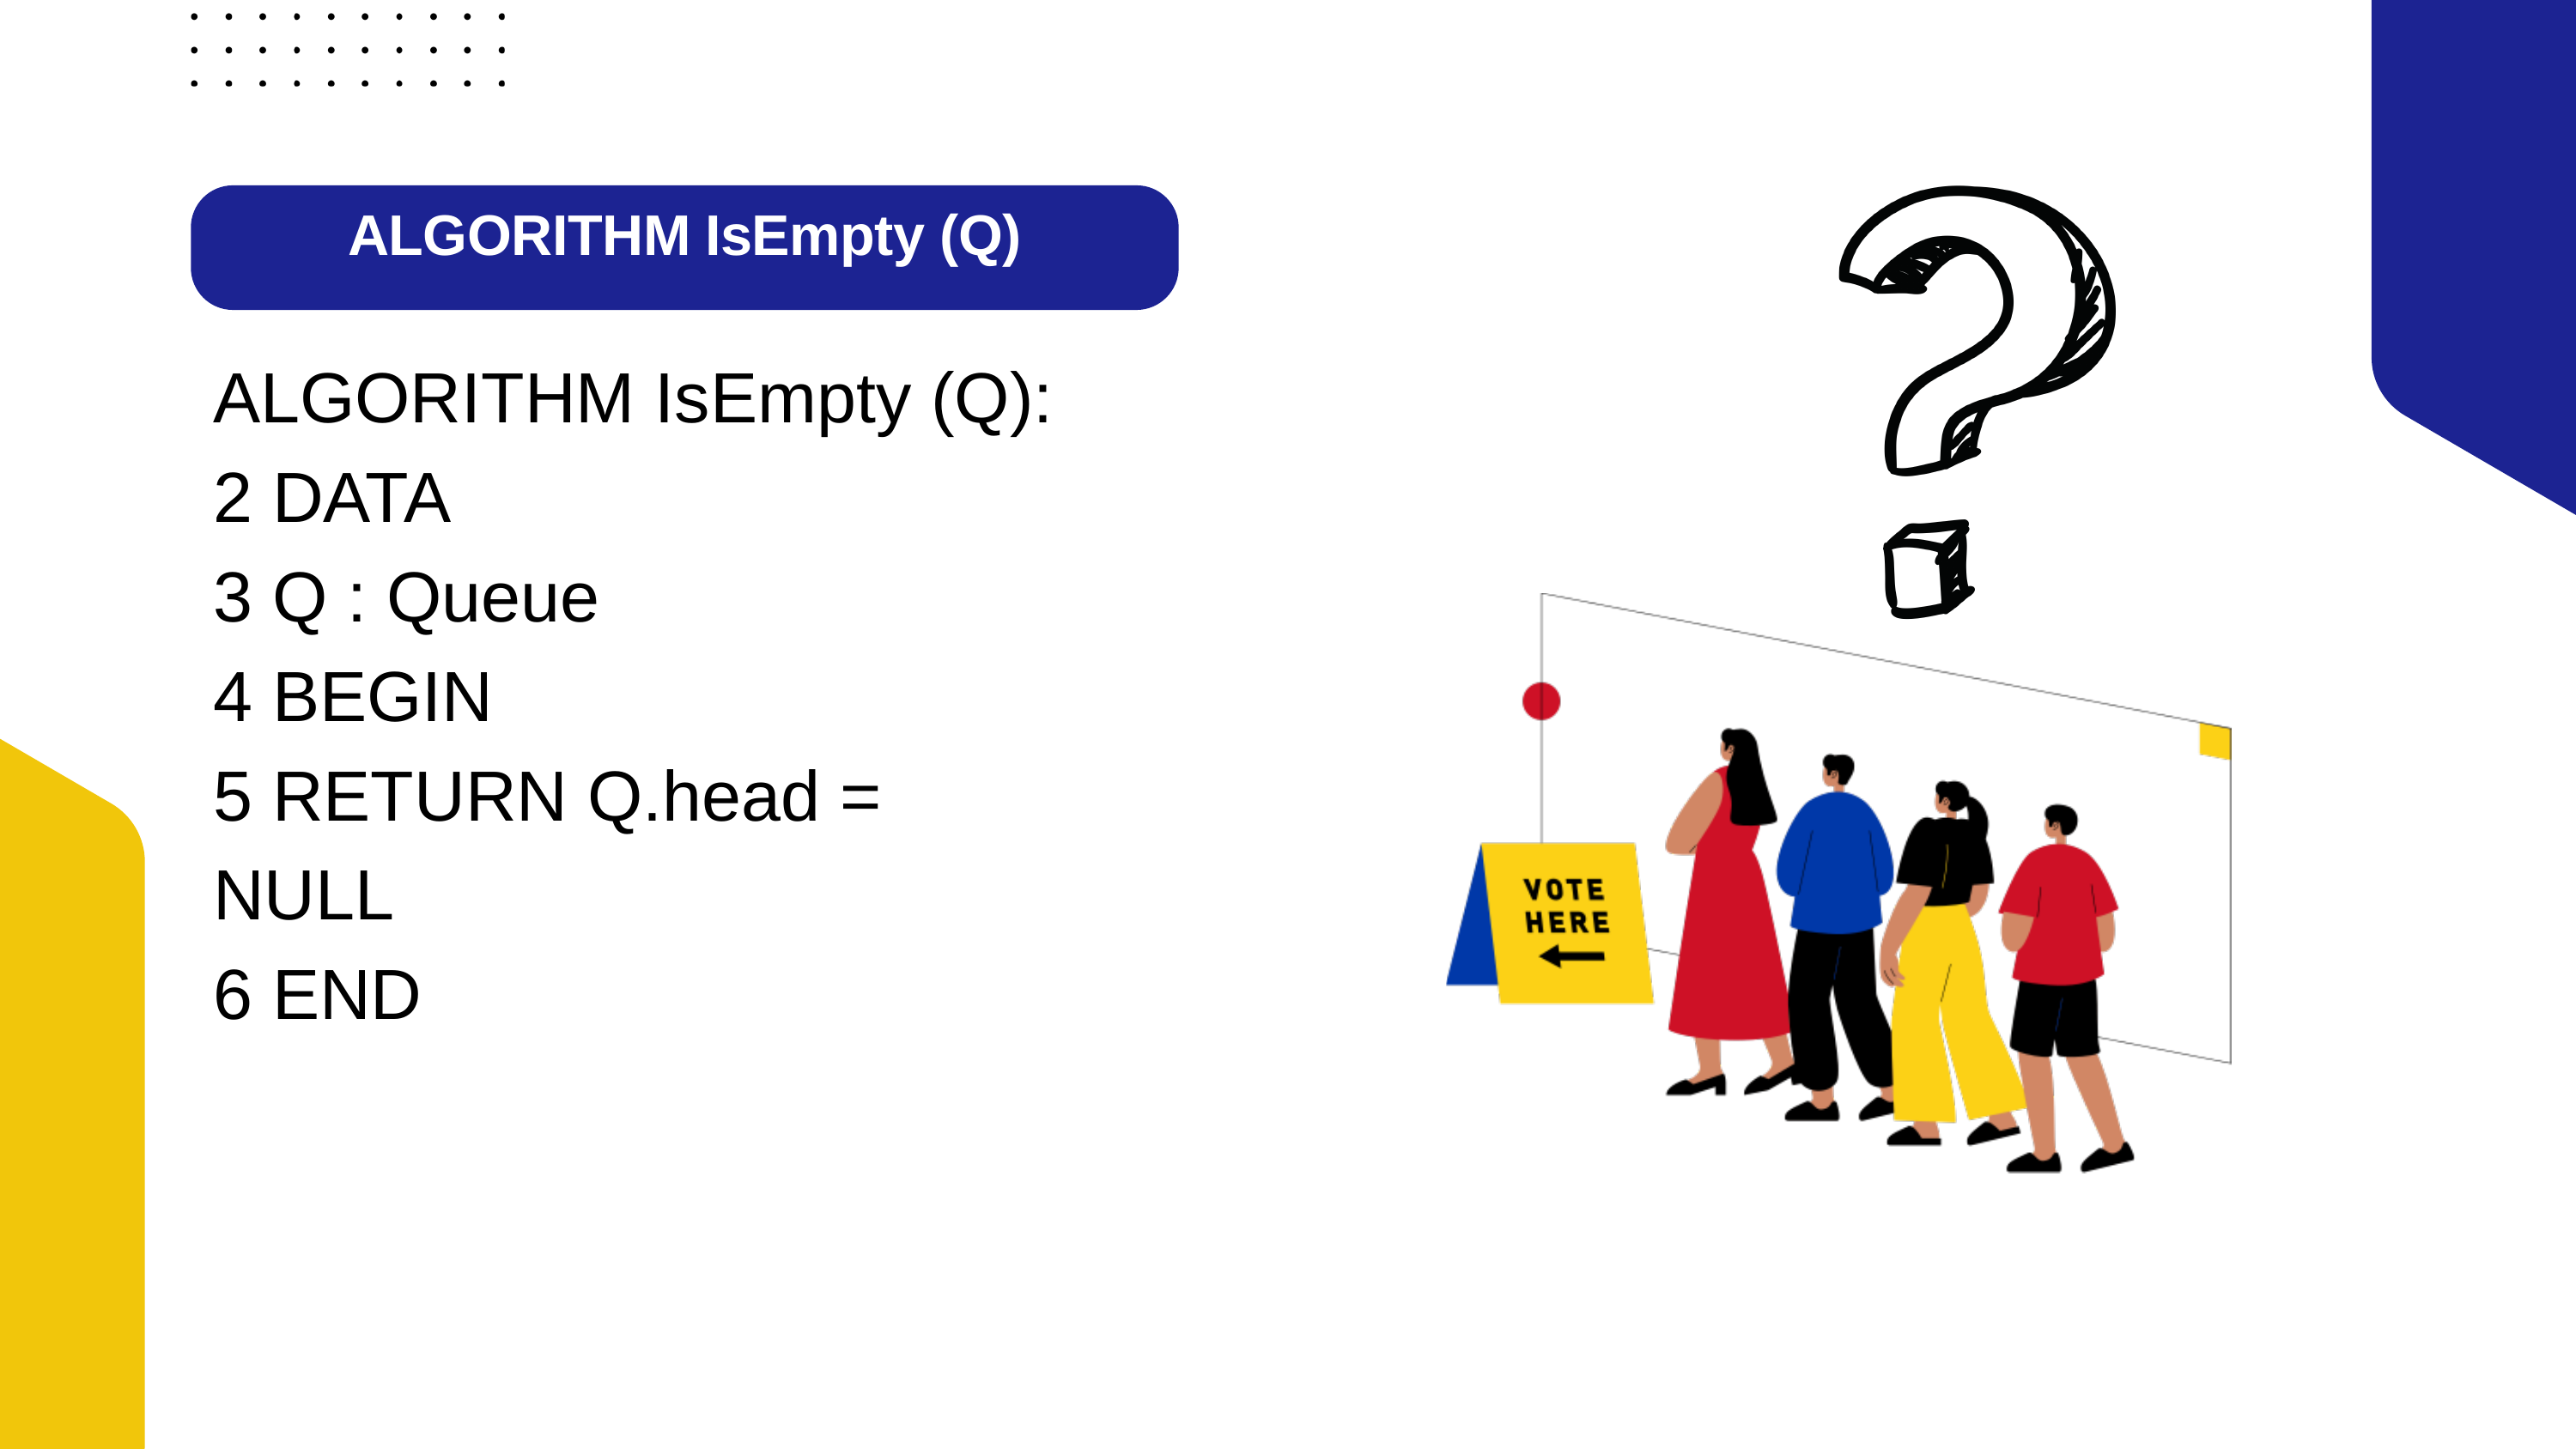

ALGORITHM IsEmpty (Q)

ALGORITHM IsEmpty (Q):
2 DATA
3 Q : Queue
4 BEGIN
5 RETURN Q.head = NULL
6 END